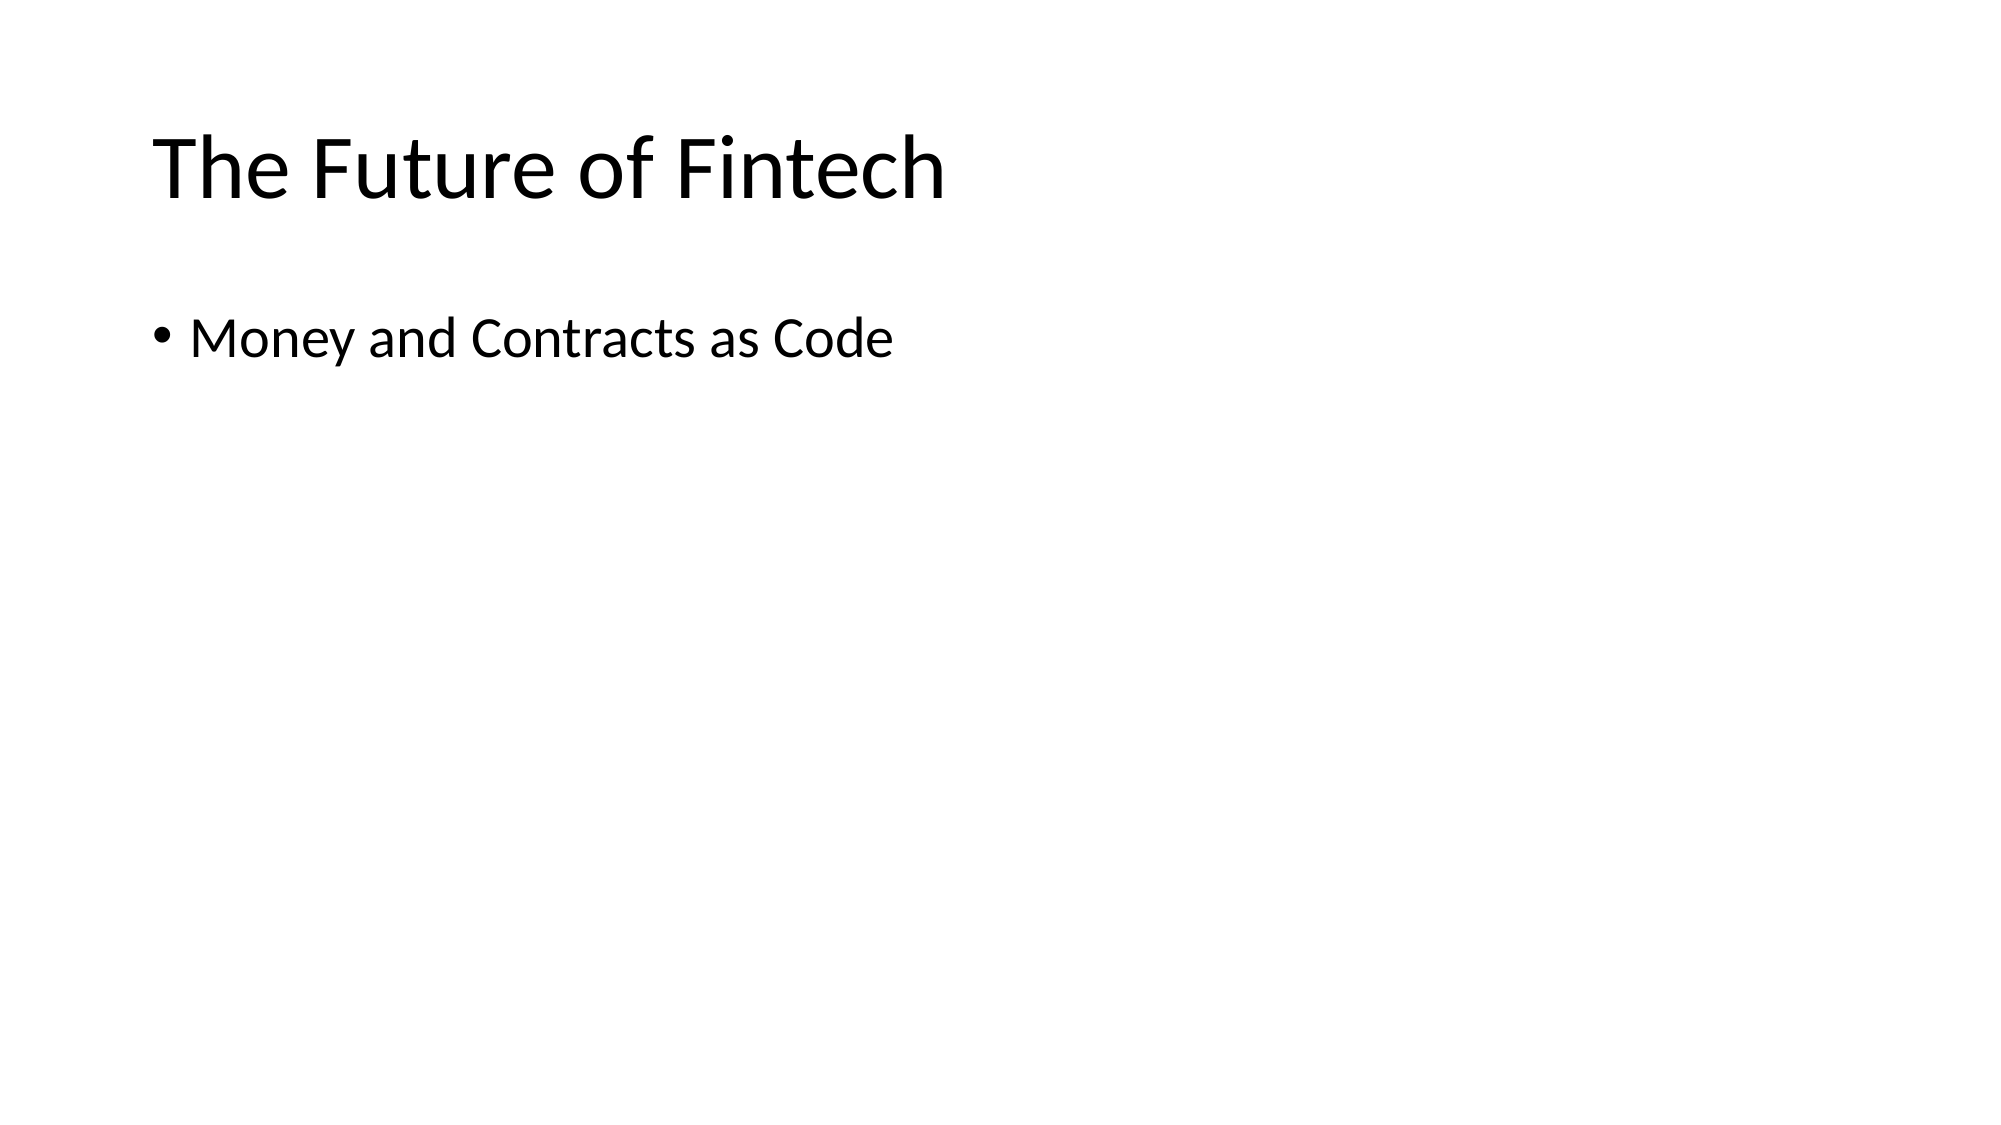

# The Future of Fintech
Money and Contracts as Code